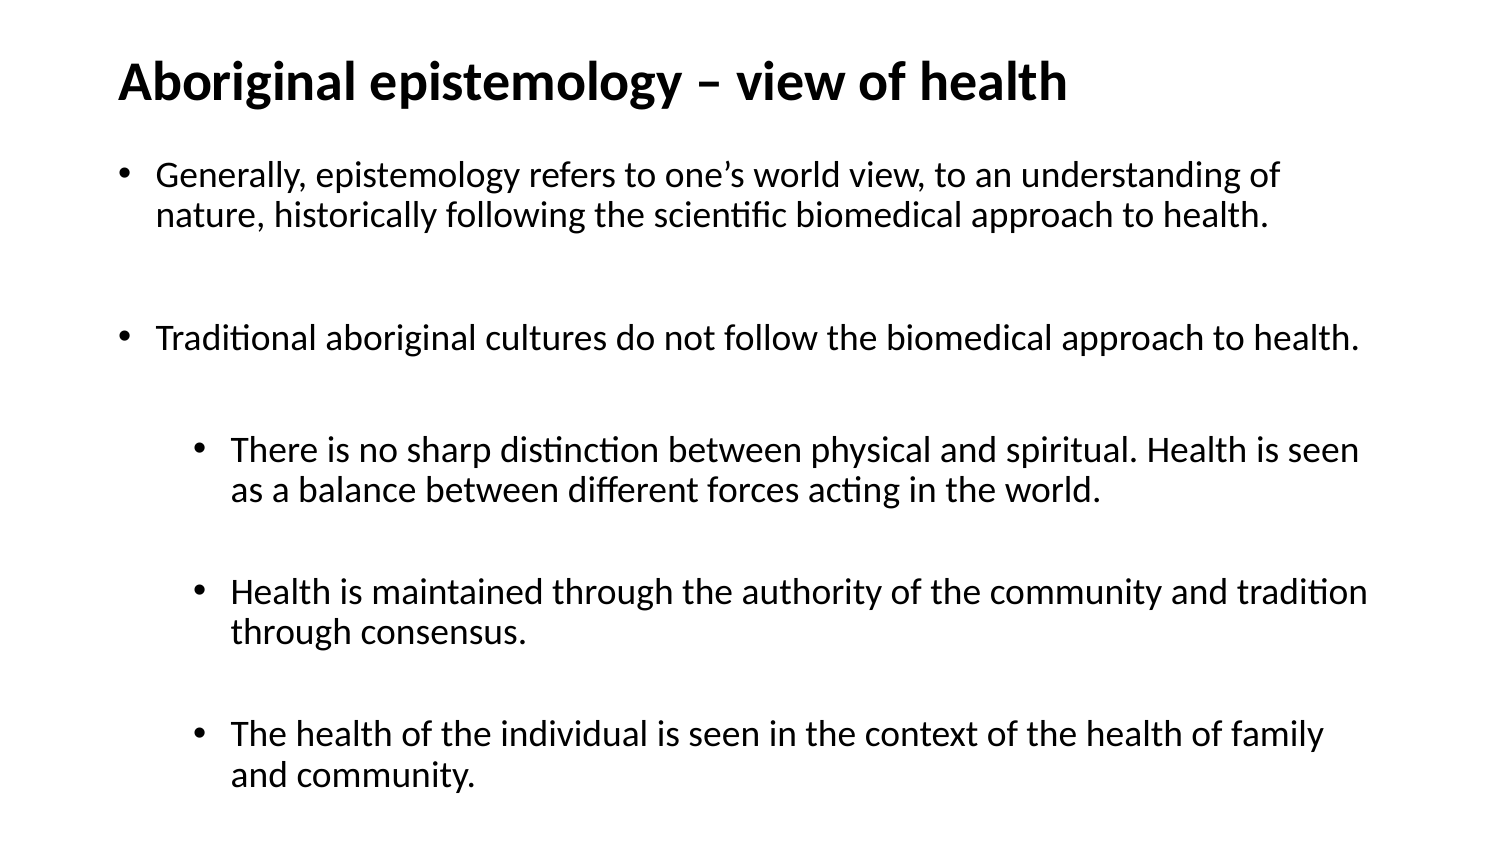

# Aboriginal epistemology – view of health
Generally, epistemology refers to one’s world view, to an understanding of nature, historically following the scientific biomedical approach to health.

Traditional aboriginal cultures do not follow the biomedical approach to health.

There is no sharp distinction between physical and spiritual. Health is seen as a balance between different forces acting in the world.

Health is maintained through the authority of the community and tradition through consensus.

The health of the individual is seen in the context of the health of family and community.